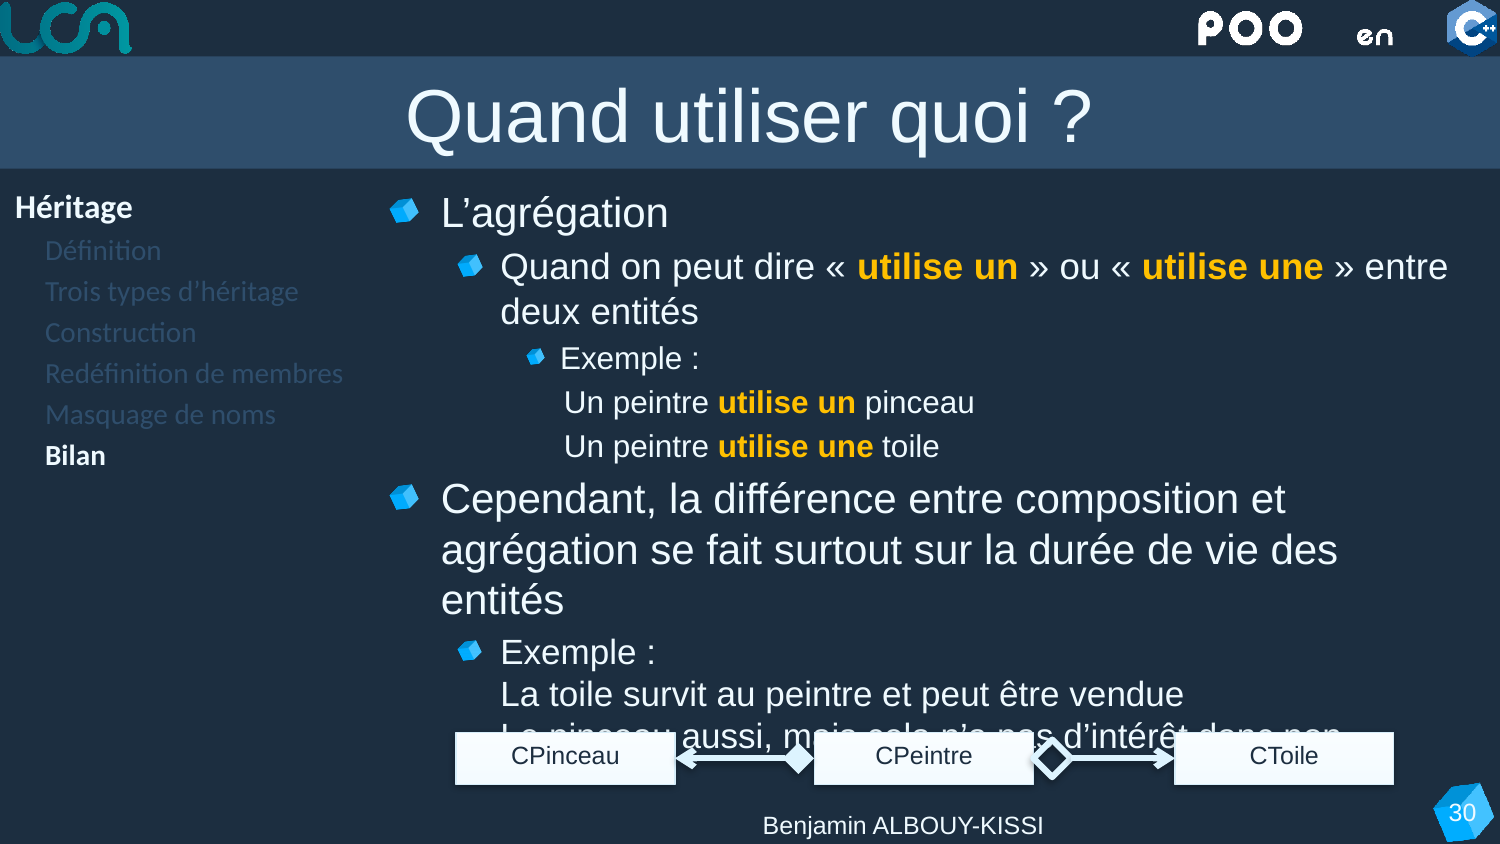

# Quand utiliser quoi ?
Héritage
Définition
Trois types d’héritage
Construction
Redéfinition de membres
Masquage de noms
Bilan

L’agrégation
Quand on peut dire « utilise un » ou « utilise une » entre deux entités
Exemple :
Un peintre utilise un pinceau
Un peintre utilise une toile
Cependant, la différence entre composition et agrégation se fait surtout sur la durée de vie des entités
Exemple :
La toile survit au peintre et peut être vendue
Le pinceau aussi, mais cela n’a pas d’intérêt donc non.

CPinceau
CPeintre
CToile

30
Benjamin ALBOUY-KISSI